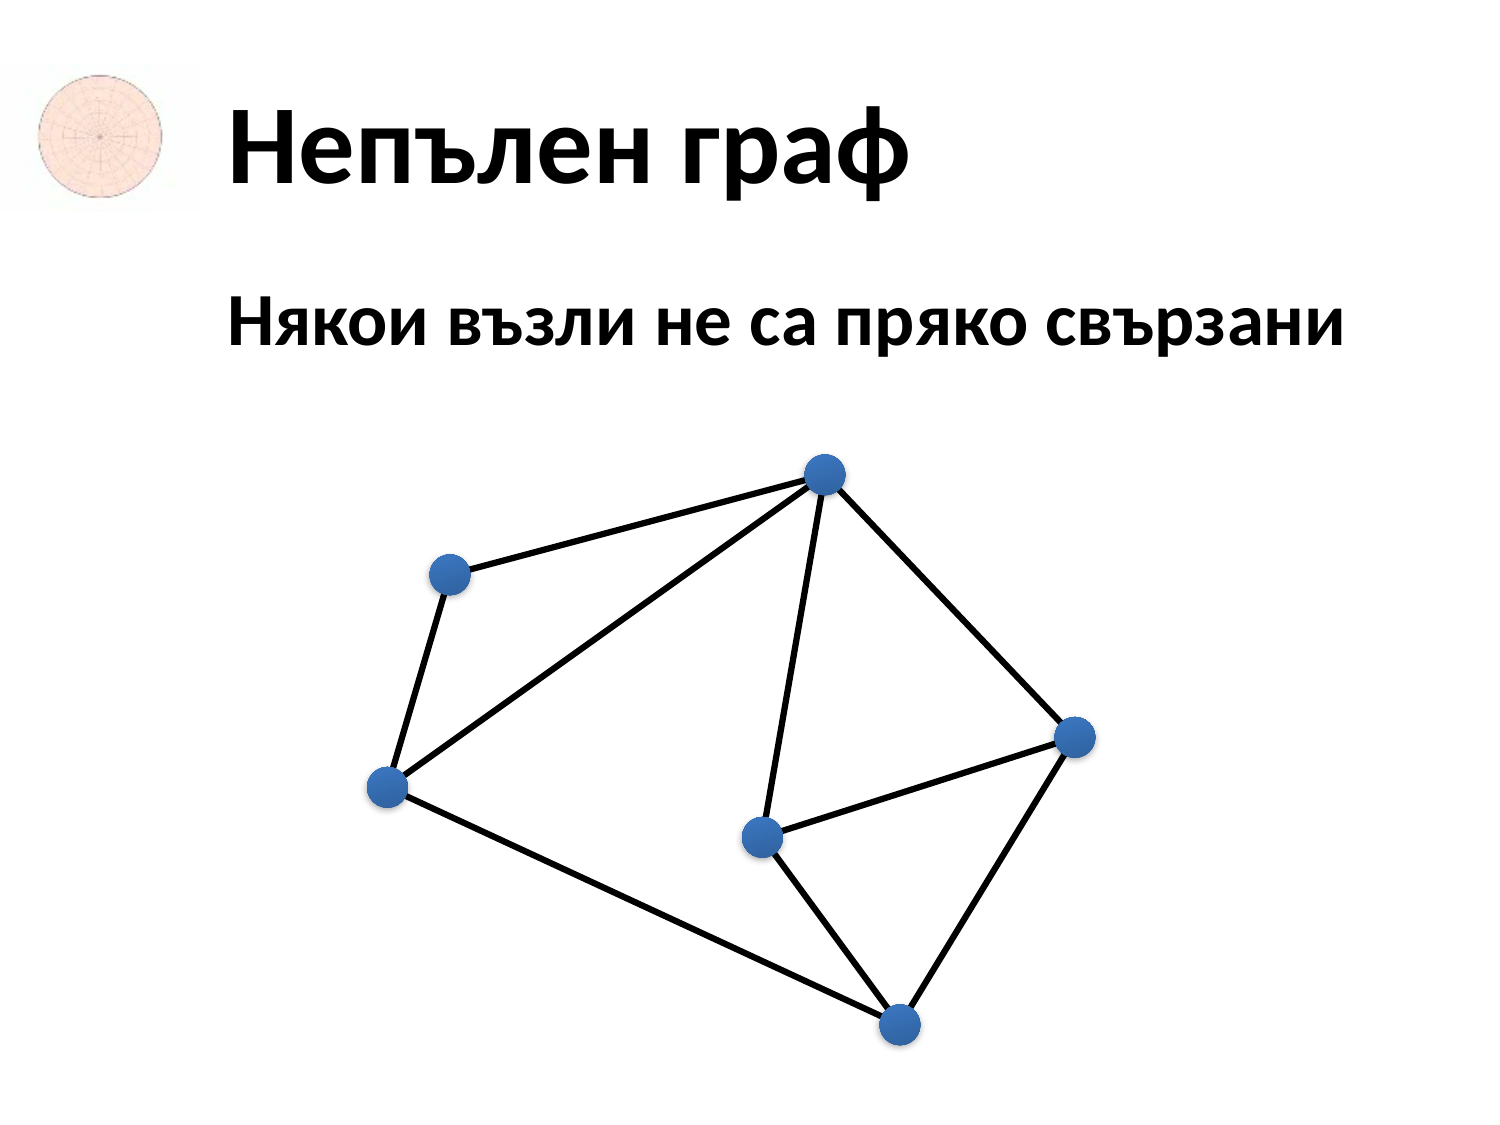

# Непълен граф
Някои възли не са пряко свързани